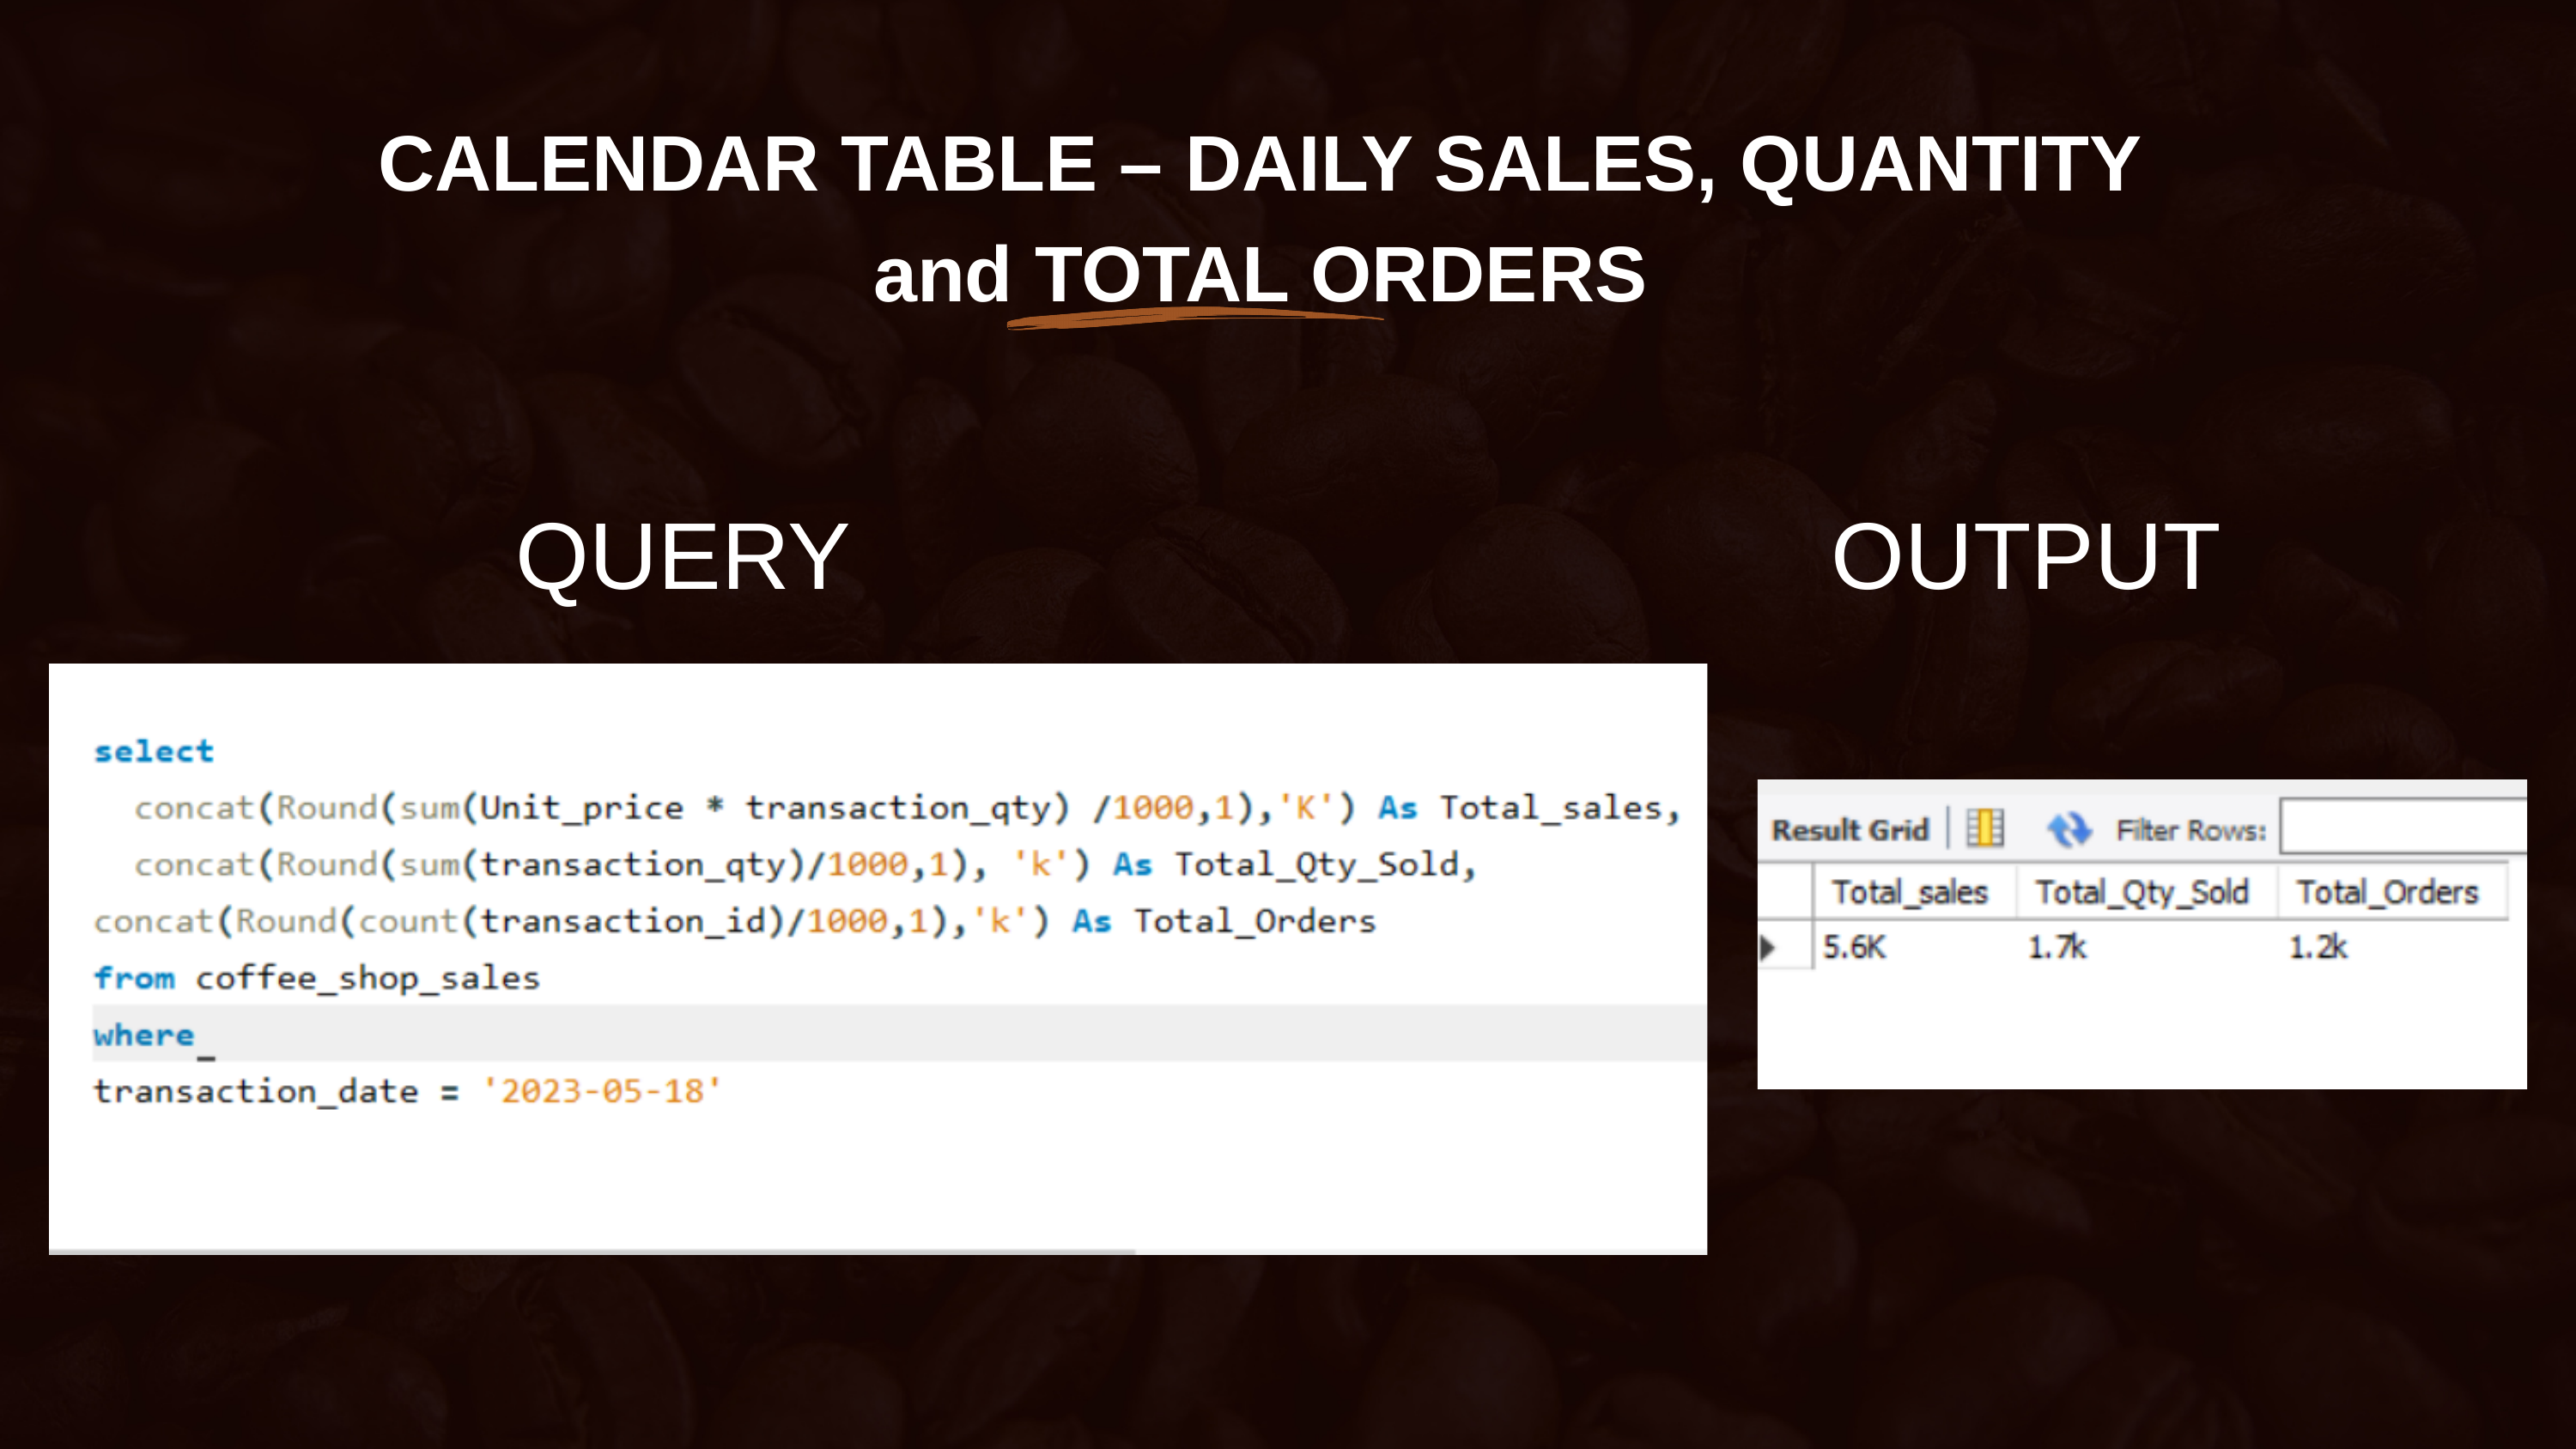

CALENDAR TABLE – DAILY SALES, QUANTITY and TOTAL ORDERS

QUERY
OUTPUT